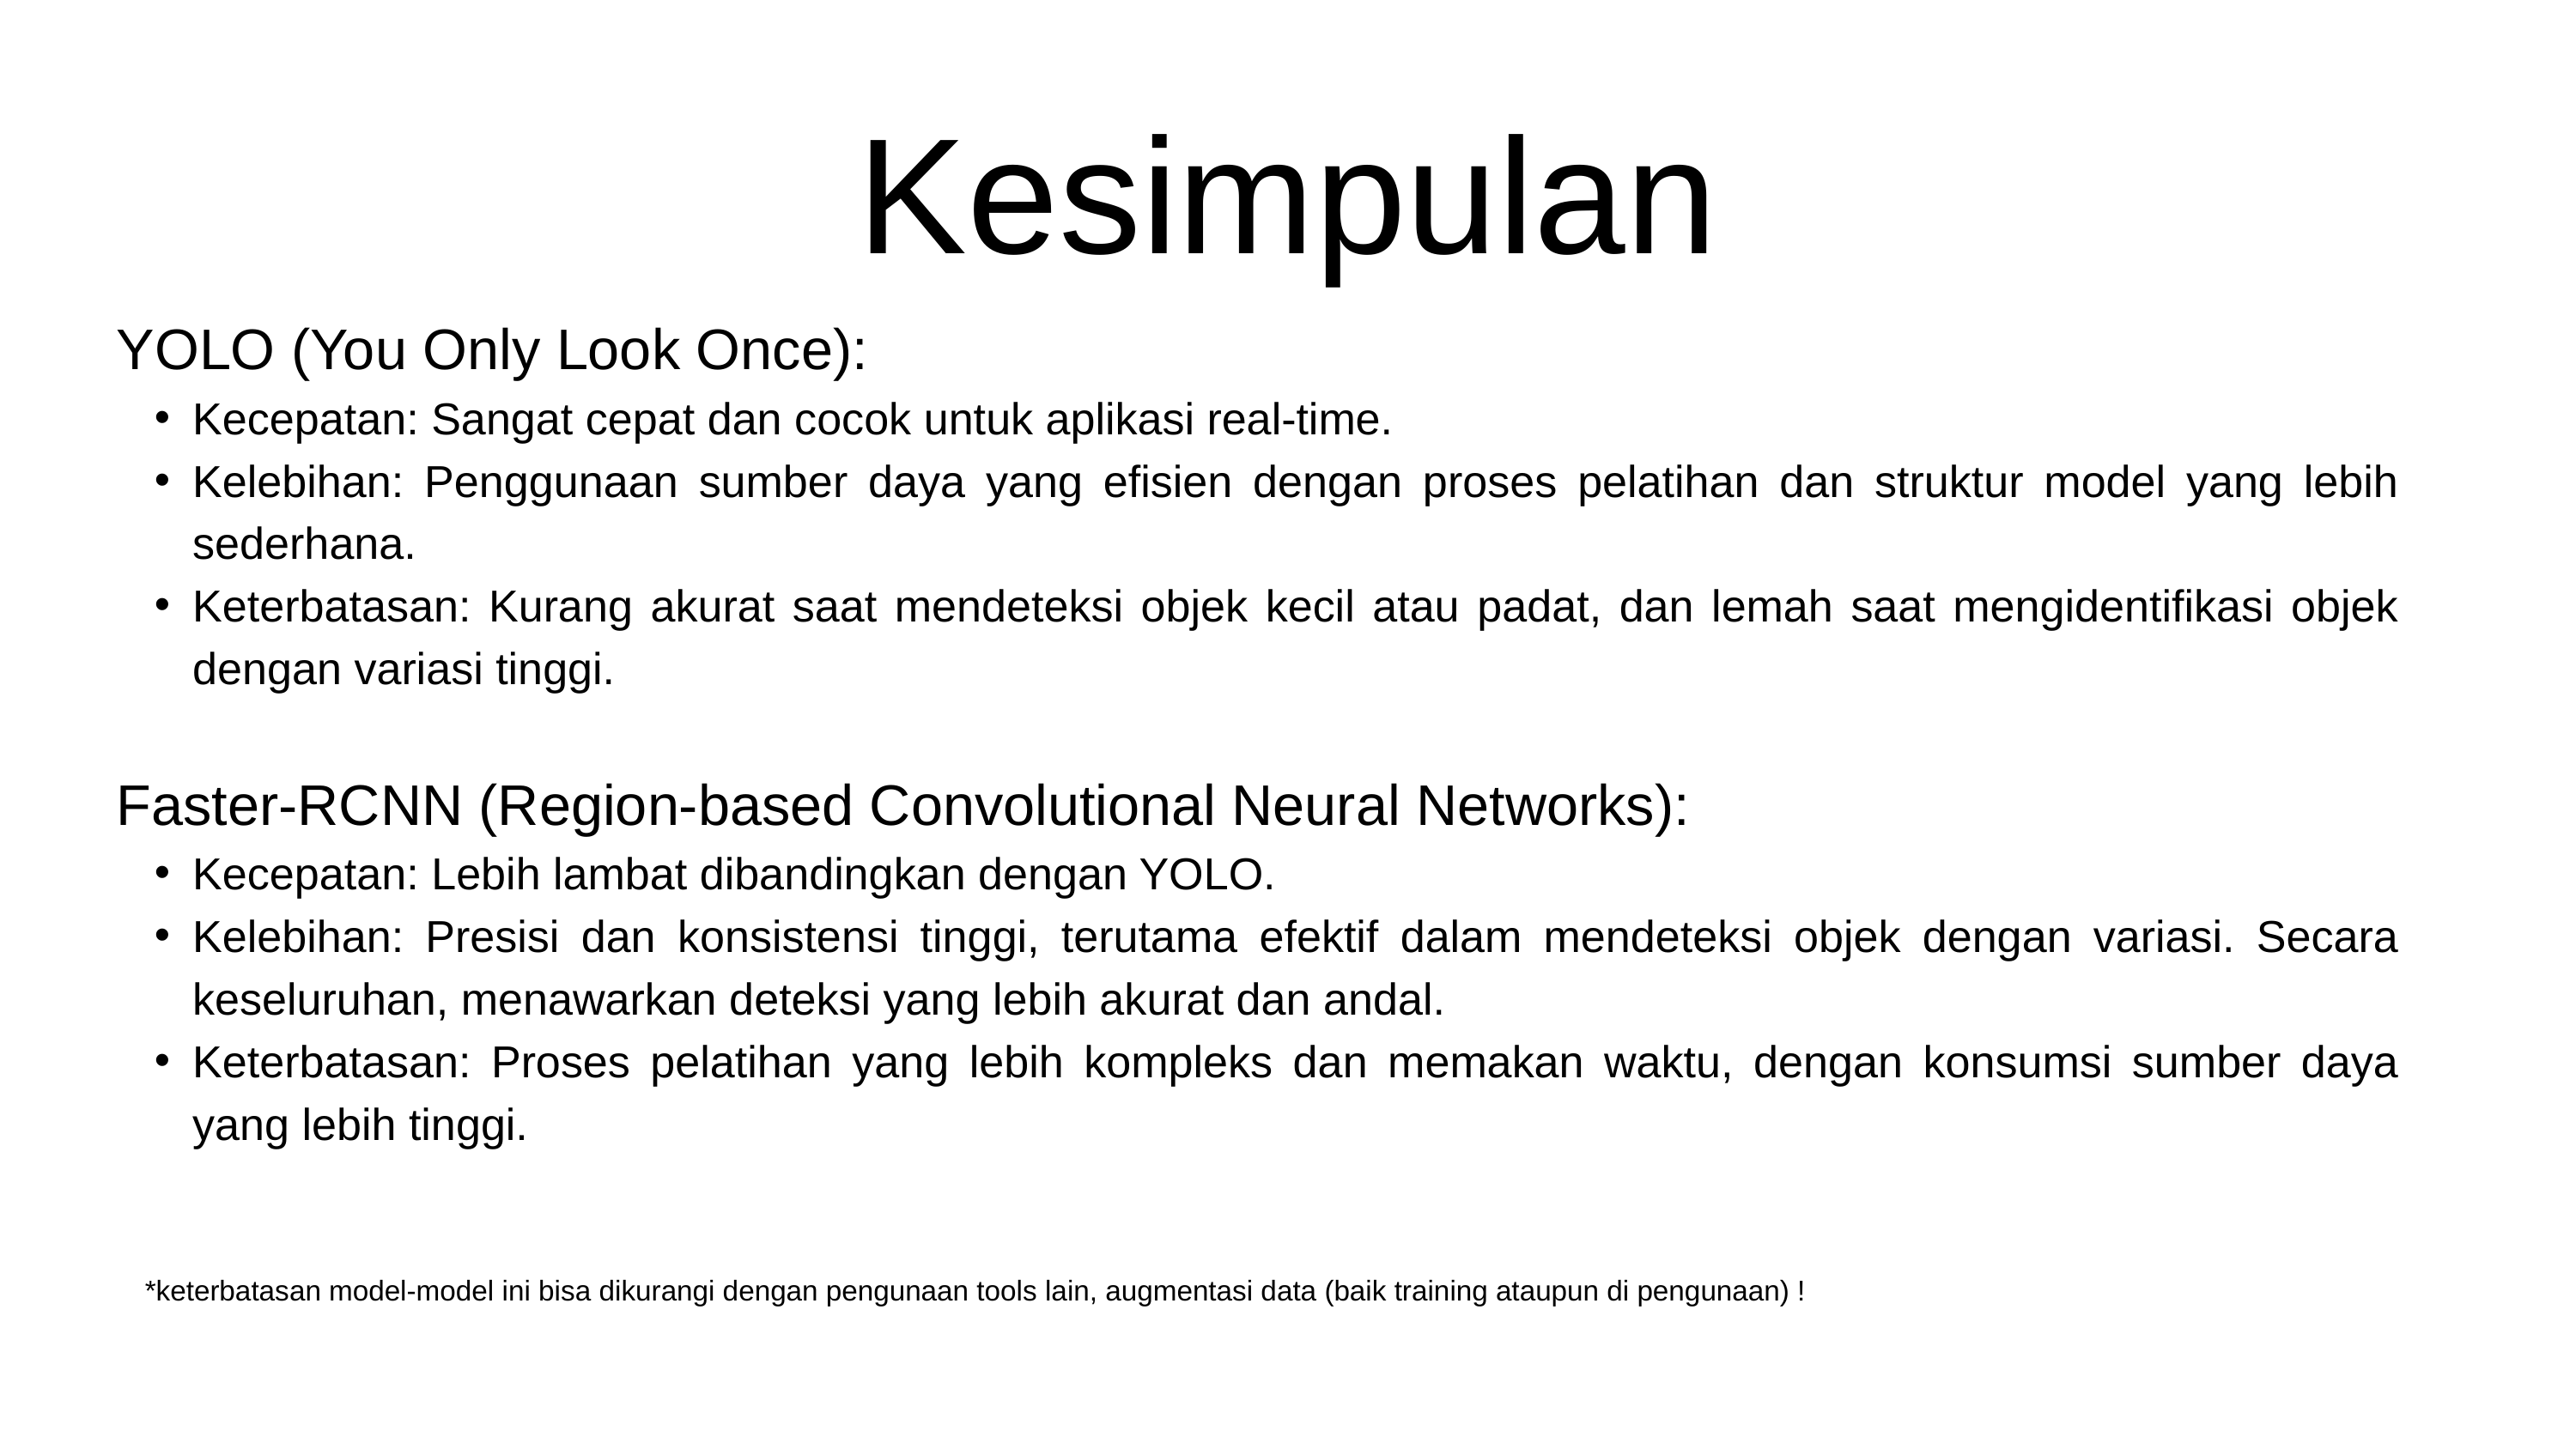

Kesimpulan
YOLO (You Only Look Once):
Kecepatan: Sangat cepat dan cocok untuk aplikasi real-time.
Kelebihan: Penggunaan sumber daya yang efisien dengan proses pelatihan dan struktur model yang lebih sederhana.
Keterbatasan: Kurang akurat saat mendeteksi objek kecil atau padat, dan lemah saat mengidentifikasi objek dengan variasi tinggi.

Faster-RCNN (Region-based Convolutional Neural Networks):
Kecepatan: Lebih lambat dibandingkan dengan YOLO.
Kelebihan: Presisi dan konsistensi tinggi, terutama efektif dalam mendeteksi objek dengan variasi. Secara keseluruhan, menawarkan deteksi yang lebih akurat dan andal.
Keterbatasan: Proses pelatihan yang lebih kompleks dan memakan waktu, dengan konsumsi sumber daya yang lebih tinggi.
*keterbatasan model-model ini bisa dikurangi dengan pengunaan tools lain, augmentasi data (baik training ataupun di pengunaan) !